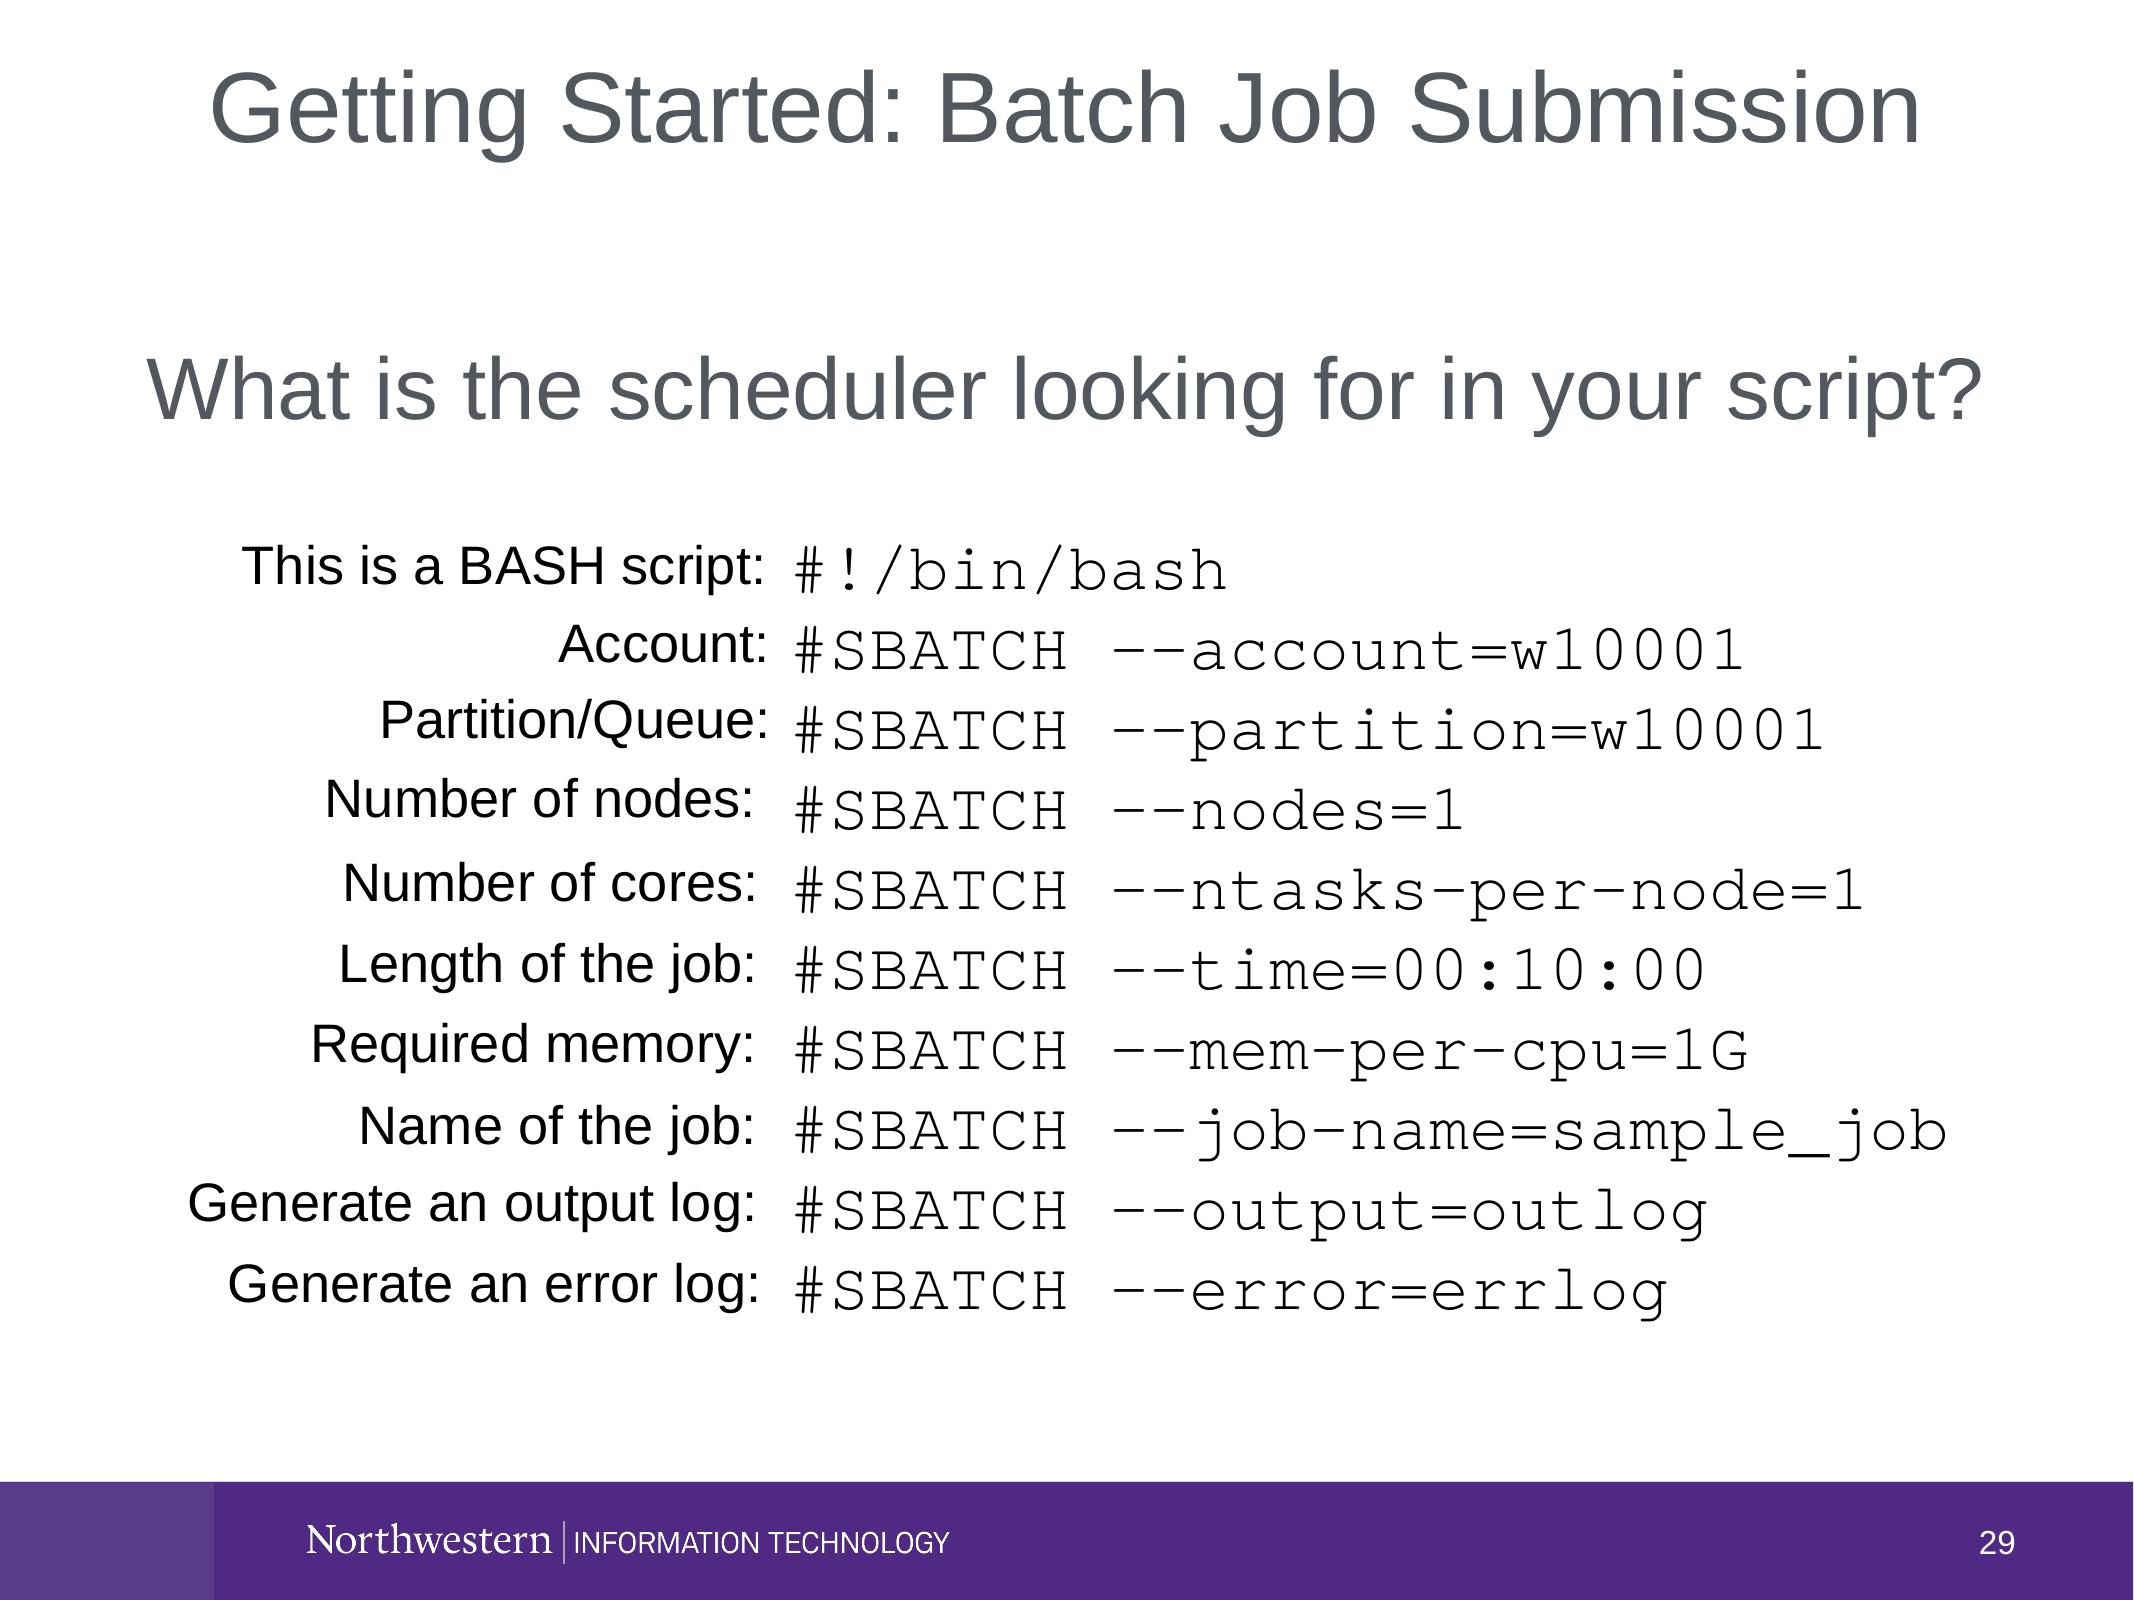

Getting Started: Batch Job Submission
What is the scheduler looking for in your script?
#!/bin/bash
#SBATCH --account=w10001
#SBATCH --partition=w10001
#SBATCH --nodes=1
#SBATCH --ntasks-per-node=1
#SBATCH --time=00:10:00
#SBATCH --mem-per-cpu=1G
#SBATCH --job-name=sample_job
#SBATCH --output=outlog
#SBATCH --error=errlog
This is a BASH script:
Account:
Partition/Queue:
Number of nodes:
Number of cores:
Length of the job:
Required memory:
Name of the job:
Generate an output log:
Generate an error log:
29